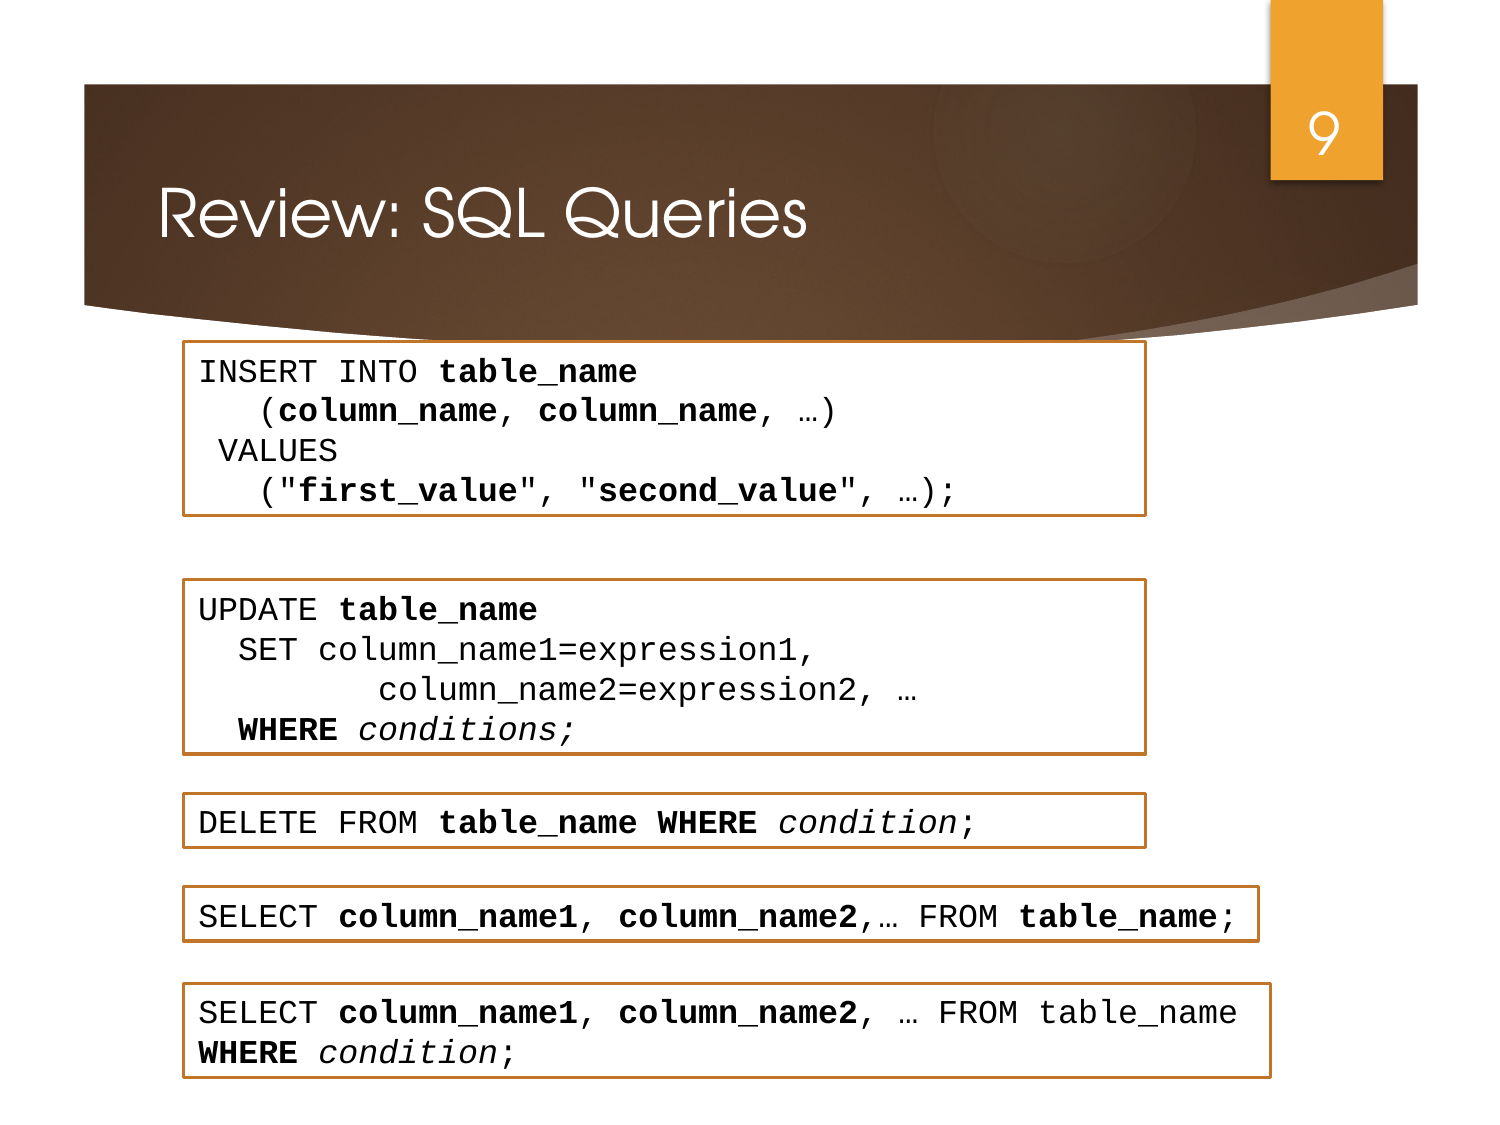

9
# Review: SQL Queries
INSERT INTO table_name
   (column_name, column_name, …)
 VALUES
   ("first_value", "second_value", …);
UPDATE table_name
  SET column_name1=expression1,
         column_name2=expression2, …
  WHERE conditions;
DELETE FROM table_name WHERE condition;
SELECT column_name1, column_name2,… FROM table_name;
SELECT column_name1, column_name2, … FROM table_name WHERE condition;